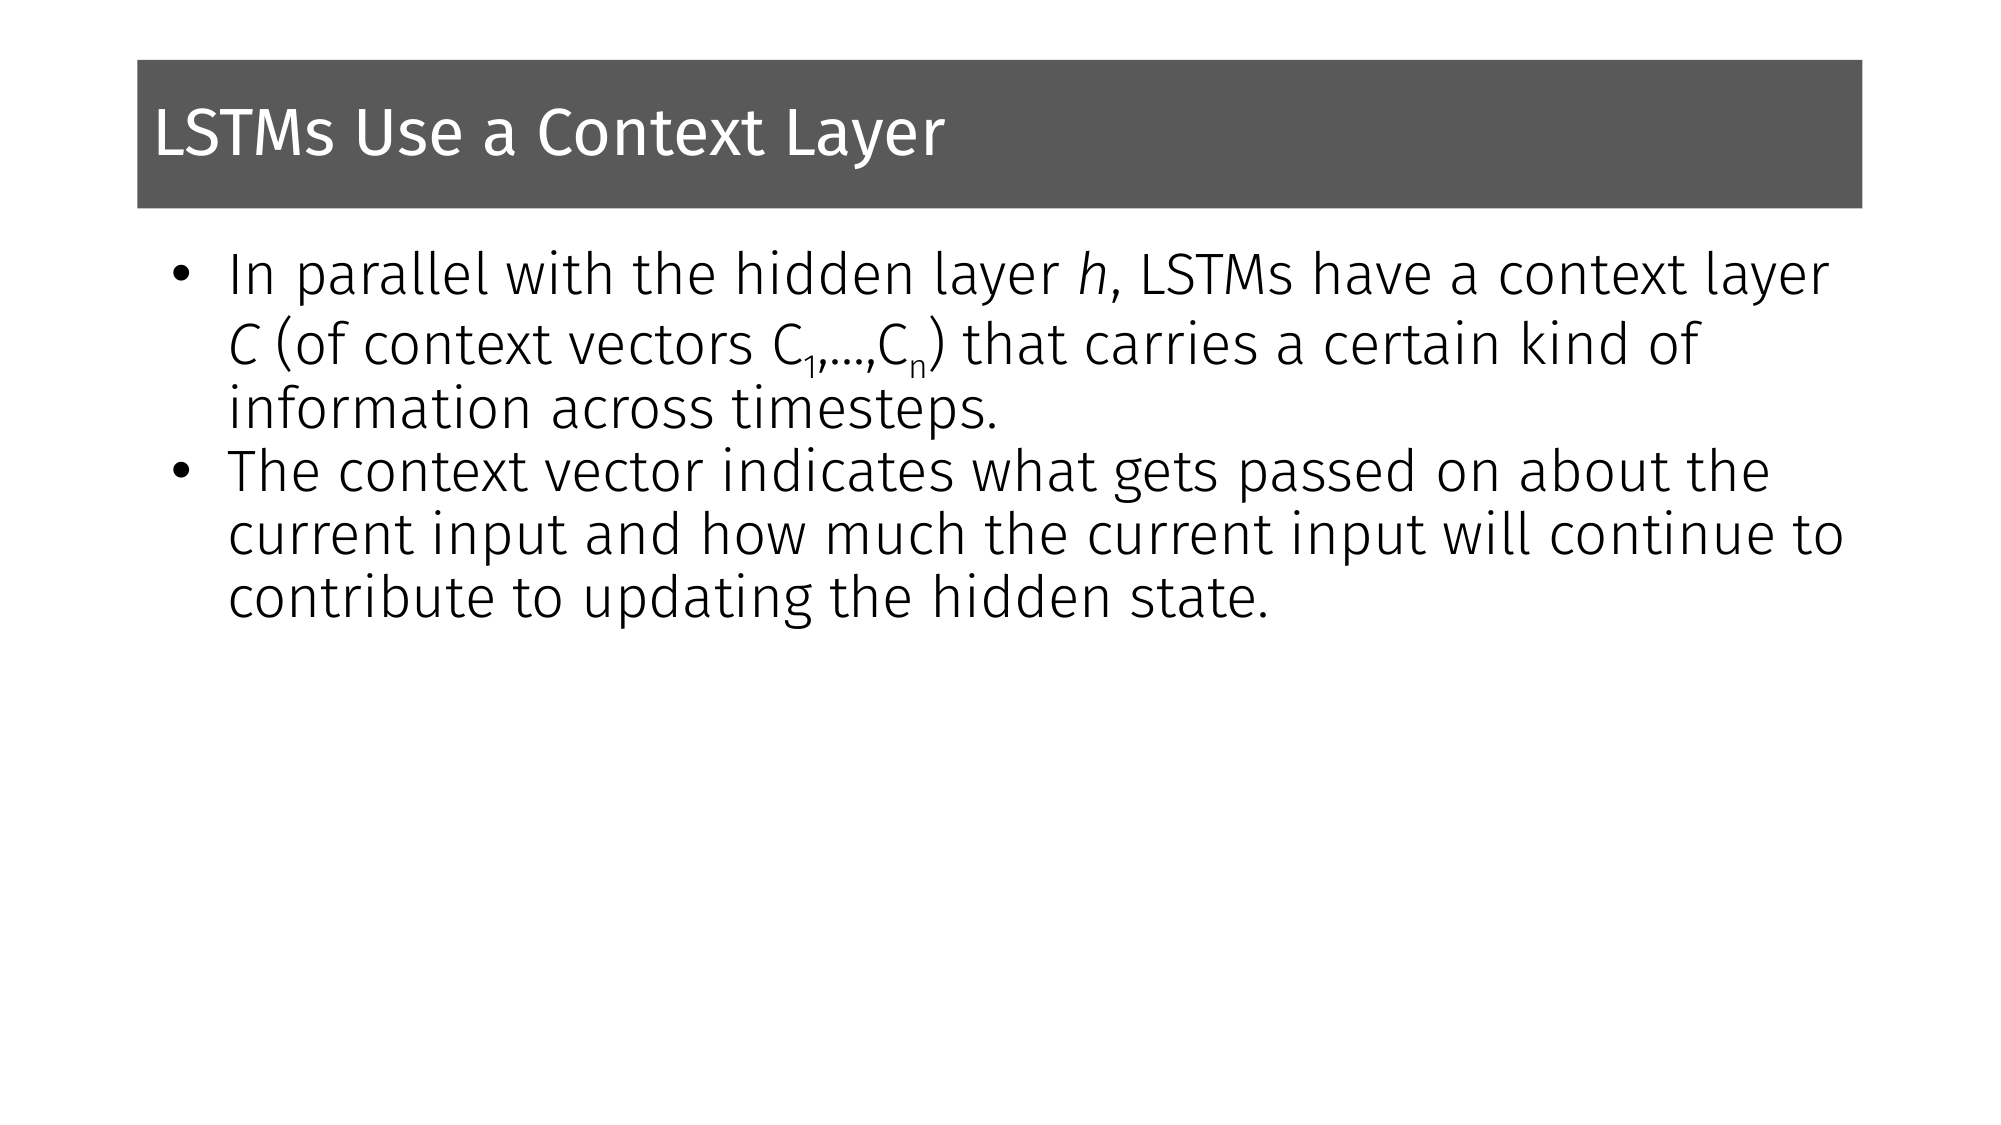

# LSTMs Use a Context Layer
In parallel with the hidden layer h, LSTMs have a context layer C (of context vectors C1,...,Cn) that carries a certain kind of information across timesteps.
The context vector indicates what gets passed on about the current input and how much the current input will continue to contribute to updating the hidden state.